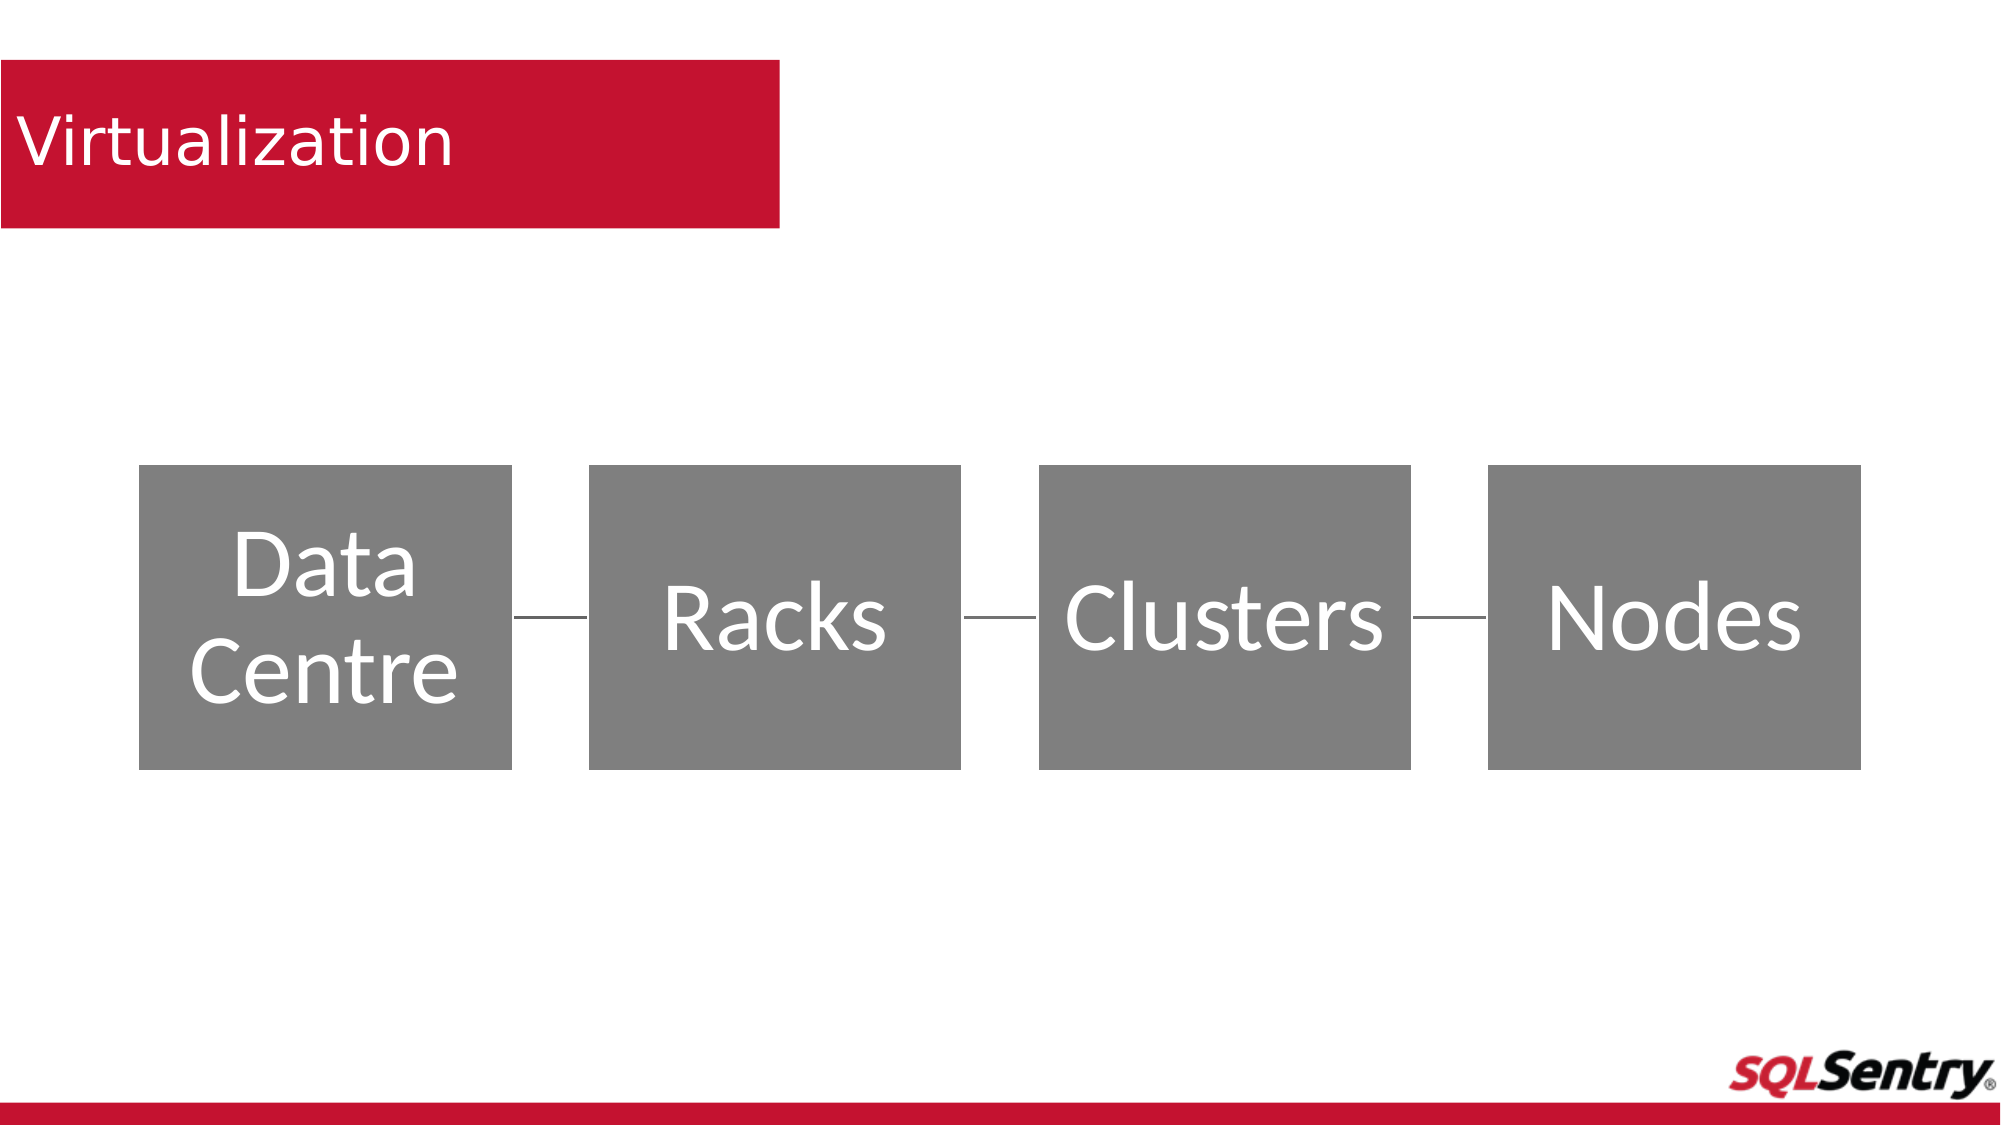

# Virtualization
Data Centre
Racks
Clusters
Nodes